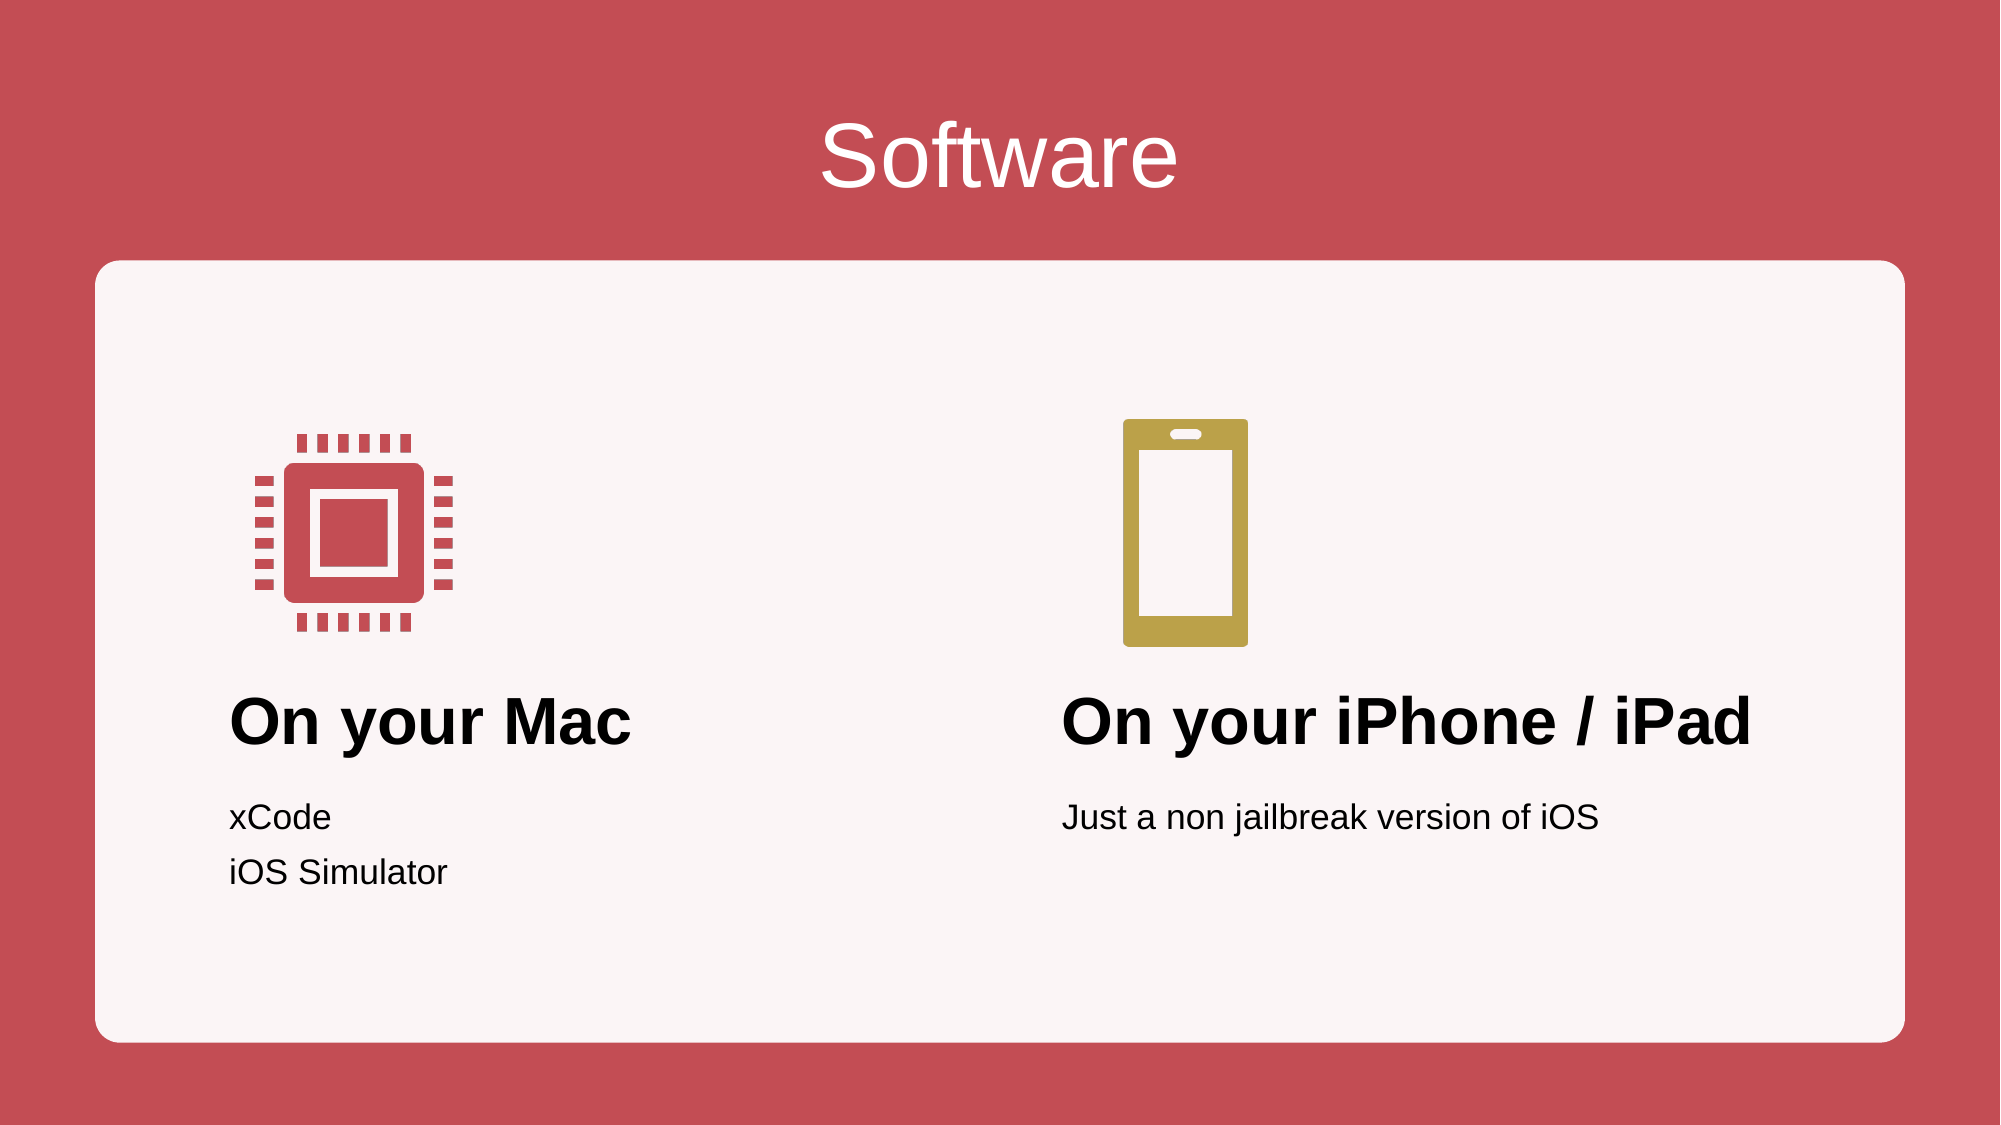

# Software

On your Mac
xCode
iOS Simulator
On your iPhone / iPad
Just a non jailbreak version of iOS